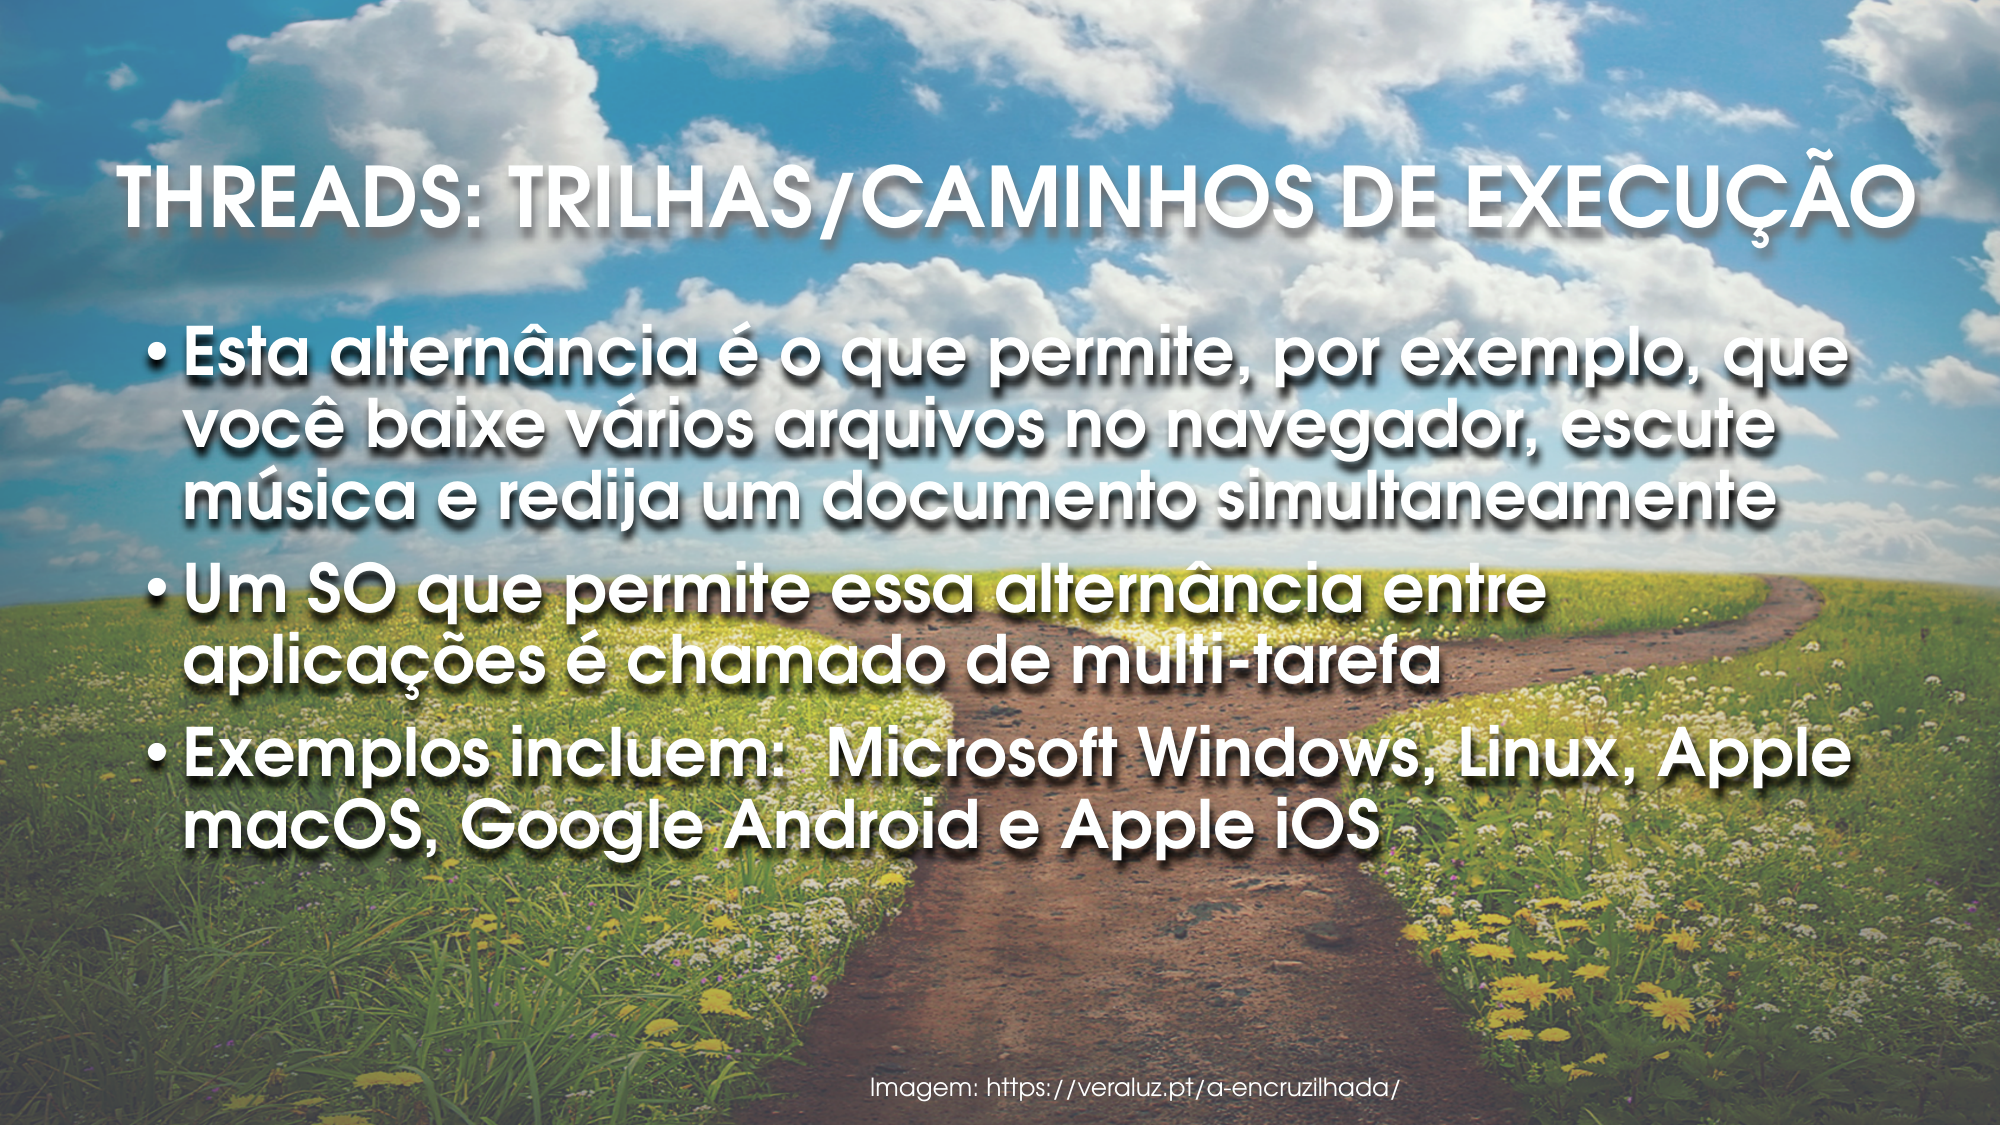

26
# Threads: trilhas/caminhos de execução
Esta alternância é o que permite, por exemplo, que você baixe vários arquivos no navegador, escute música e redija um documento simultaneamente
Um SO que permite essa alternância entre aplicações é chamado de multi-tarefa
Exemplos incluem:  Microsoft Windows, Linux, Apple macOS, Google Android e Apple iOS
Imagem: https://veraluz.pt/a-encruzilhada/